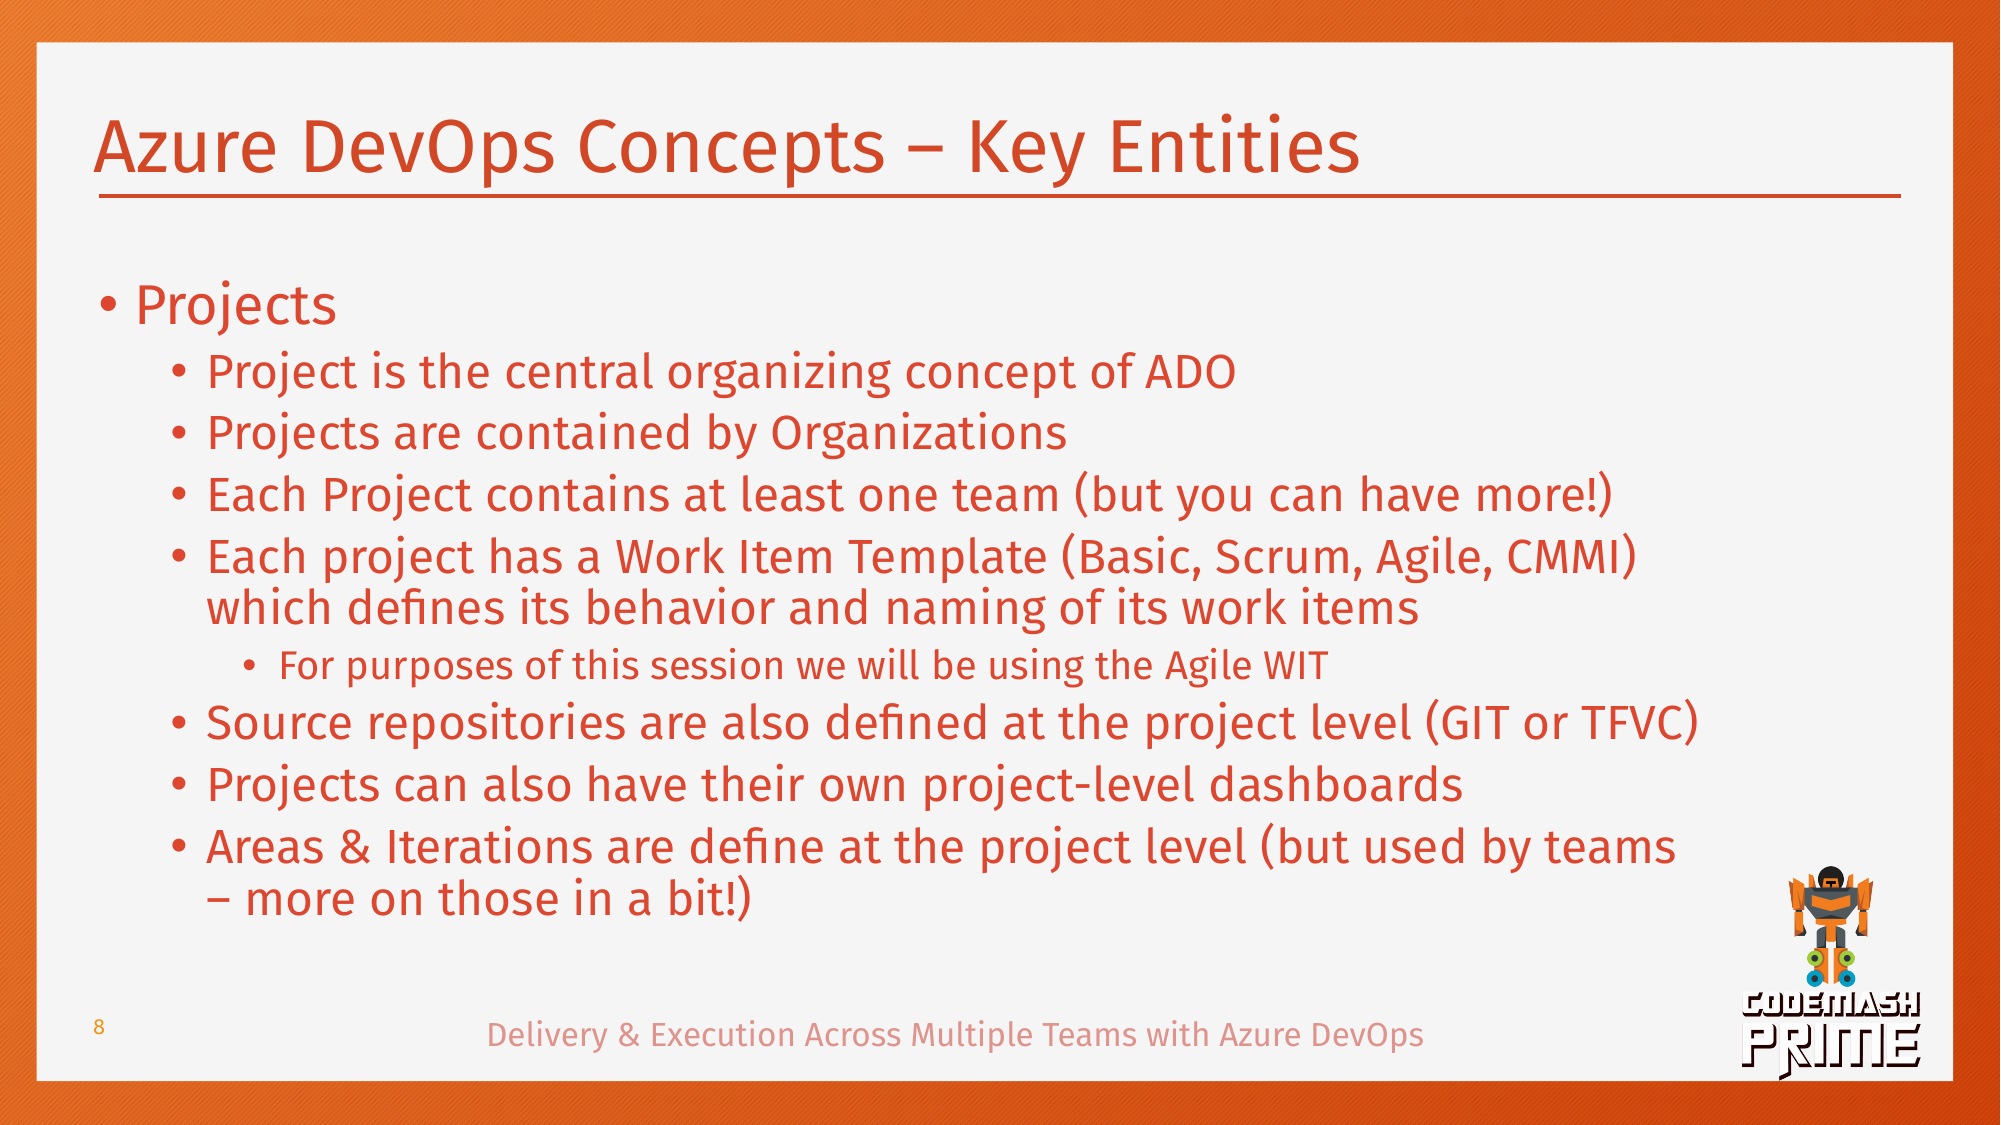

# Azure DevOps Concepts – Key Entities
Projects
Project is the central organizing concept of ADO
Projects are contained by Organizations
Each Project contains at least one team (but you can have more!)
Each project has a Work Item Template (Basic, Scrum, Agile, CMMI) which defines its behavior and naming of its work items
For purposes of this session we will be using the Agile WIT
Source repositories are also defined at the project level (GIT or TFVC)
Projects can also have their own project-level dashboards
Areas & Iterations are define at the project level (but used by teams – more on those in a bit!)
Delivery & Execution Across Multiple Teams with Azure DevOps